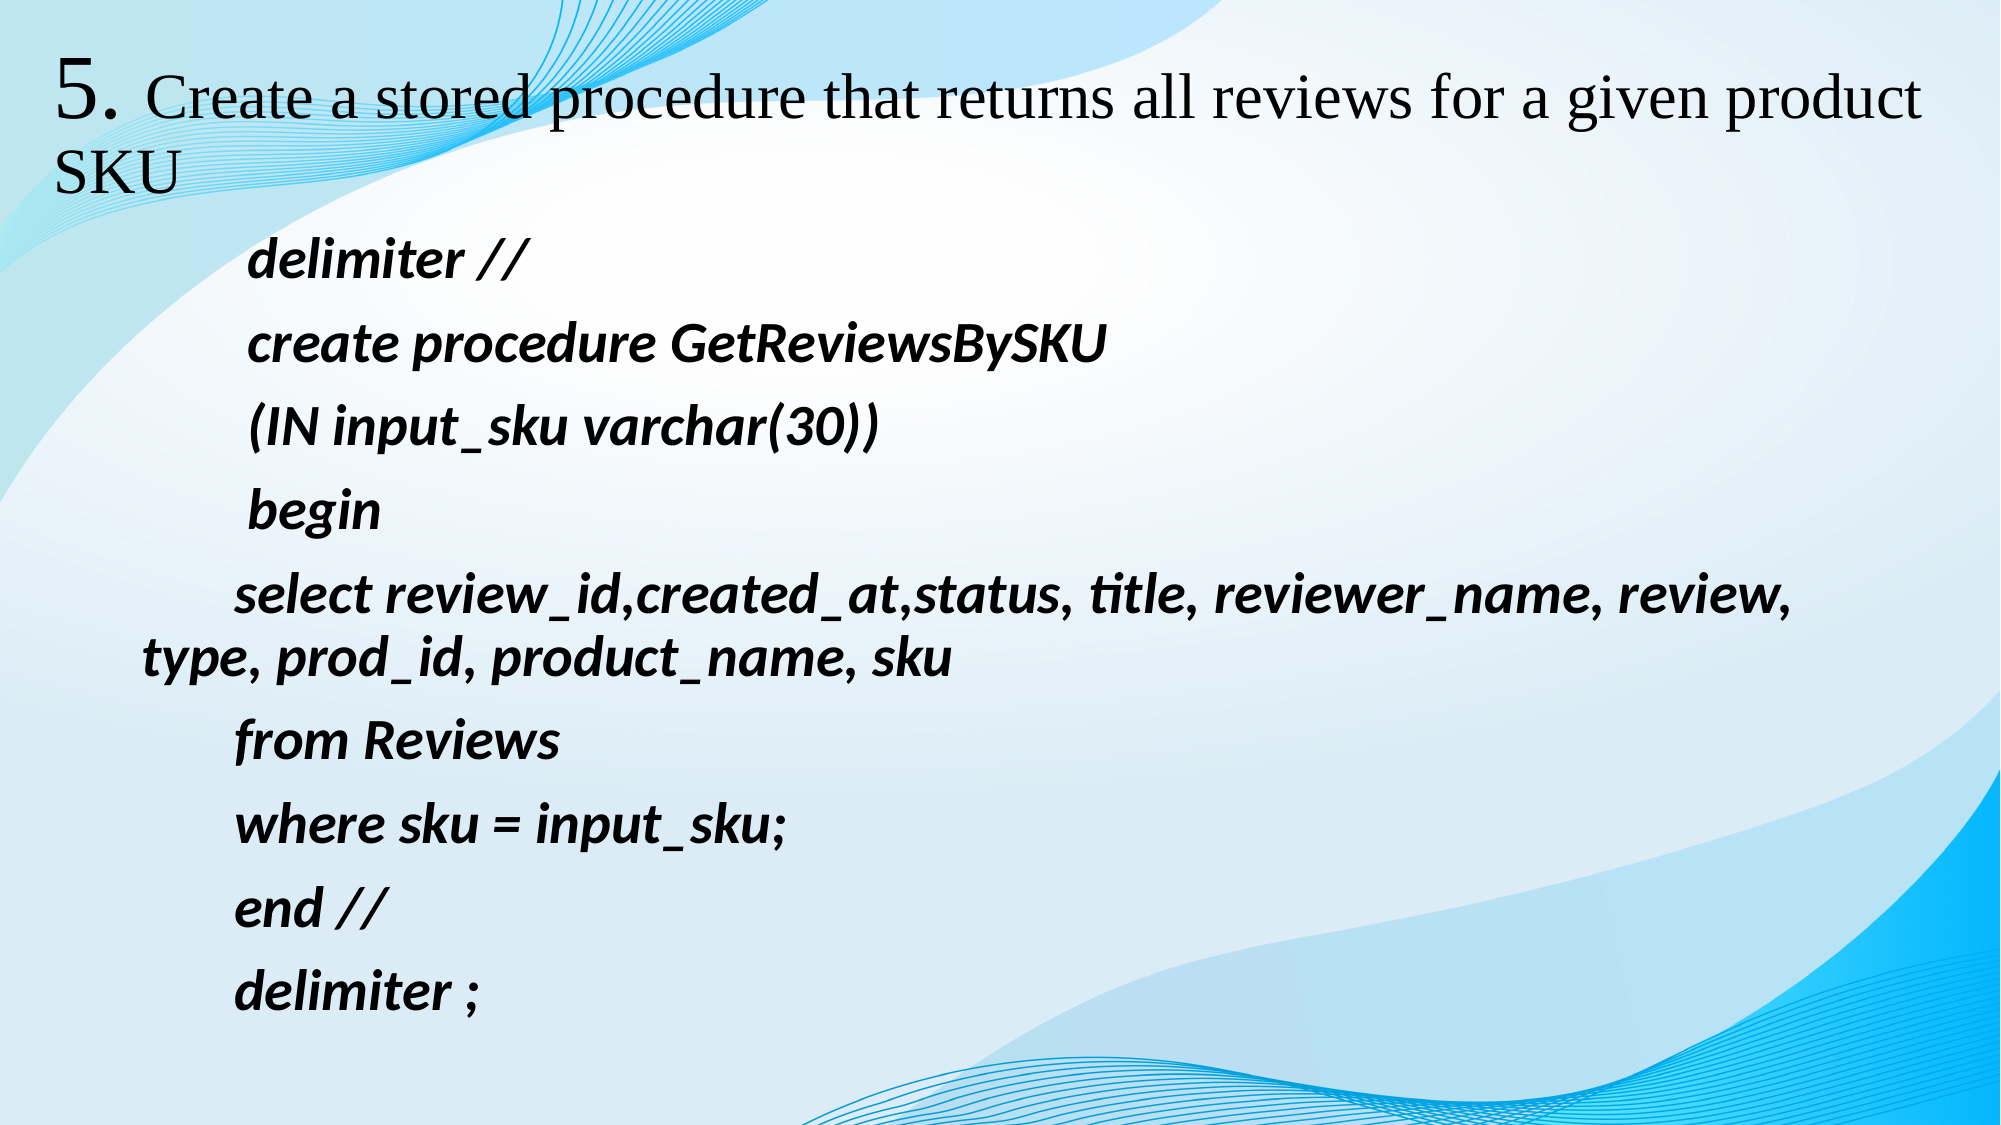

# 5. Create a stored procedure that returns all reviews for a given product SKU
        delimiter //
        create procedure GetReviewsBySKU
        (IN input_sku varchar(30))
        begin
       select review_id,created_at,status, title, reviewer_name, review, type, prod_id, product_name, sku
       from Reviews
       where sku = input_sku;
       end //
       delimiter ;